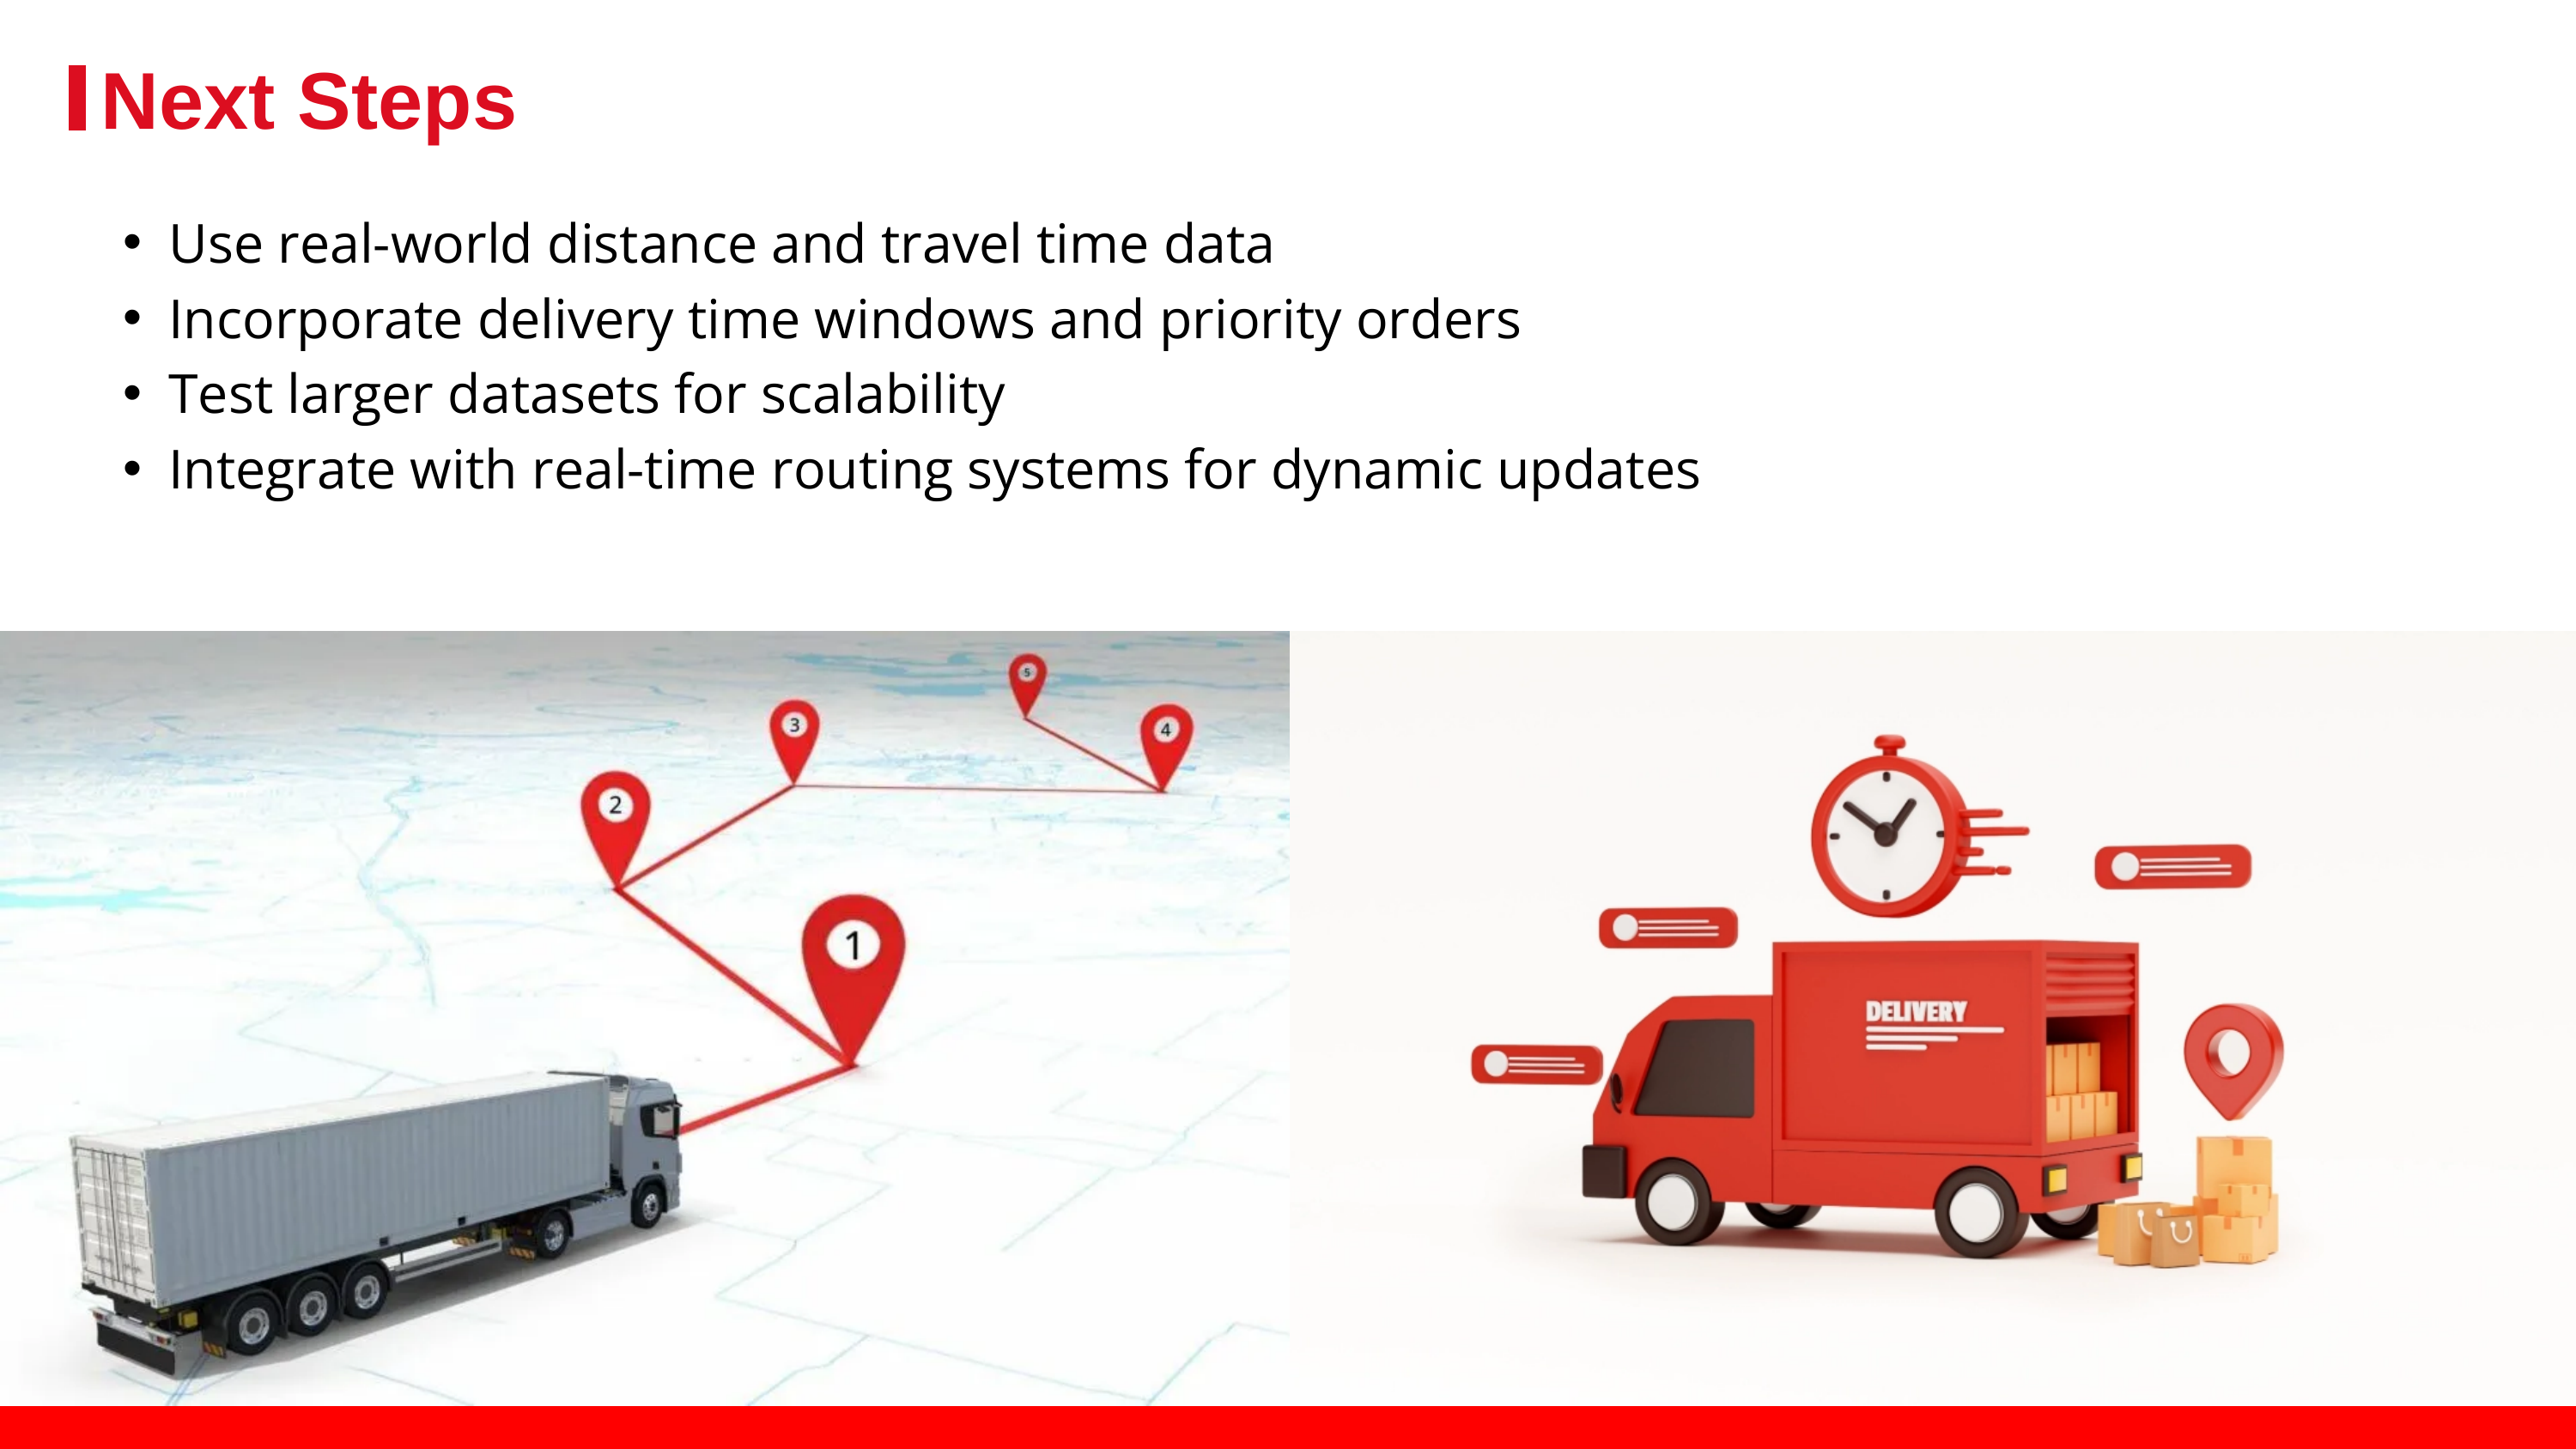

Next Steps

Use real-world distance and travel time data
Incorporate delivery time windows and priority orders
Test larger datasets for scalability
Integrate with real-time routing systems for dynamic updates